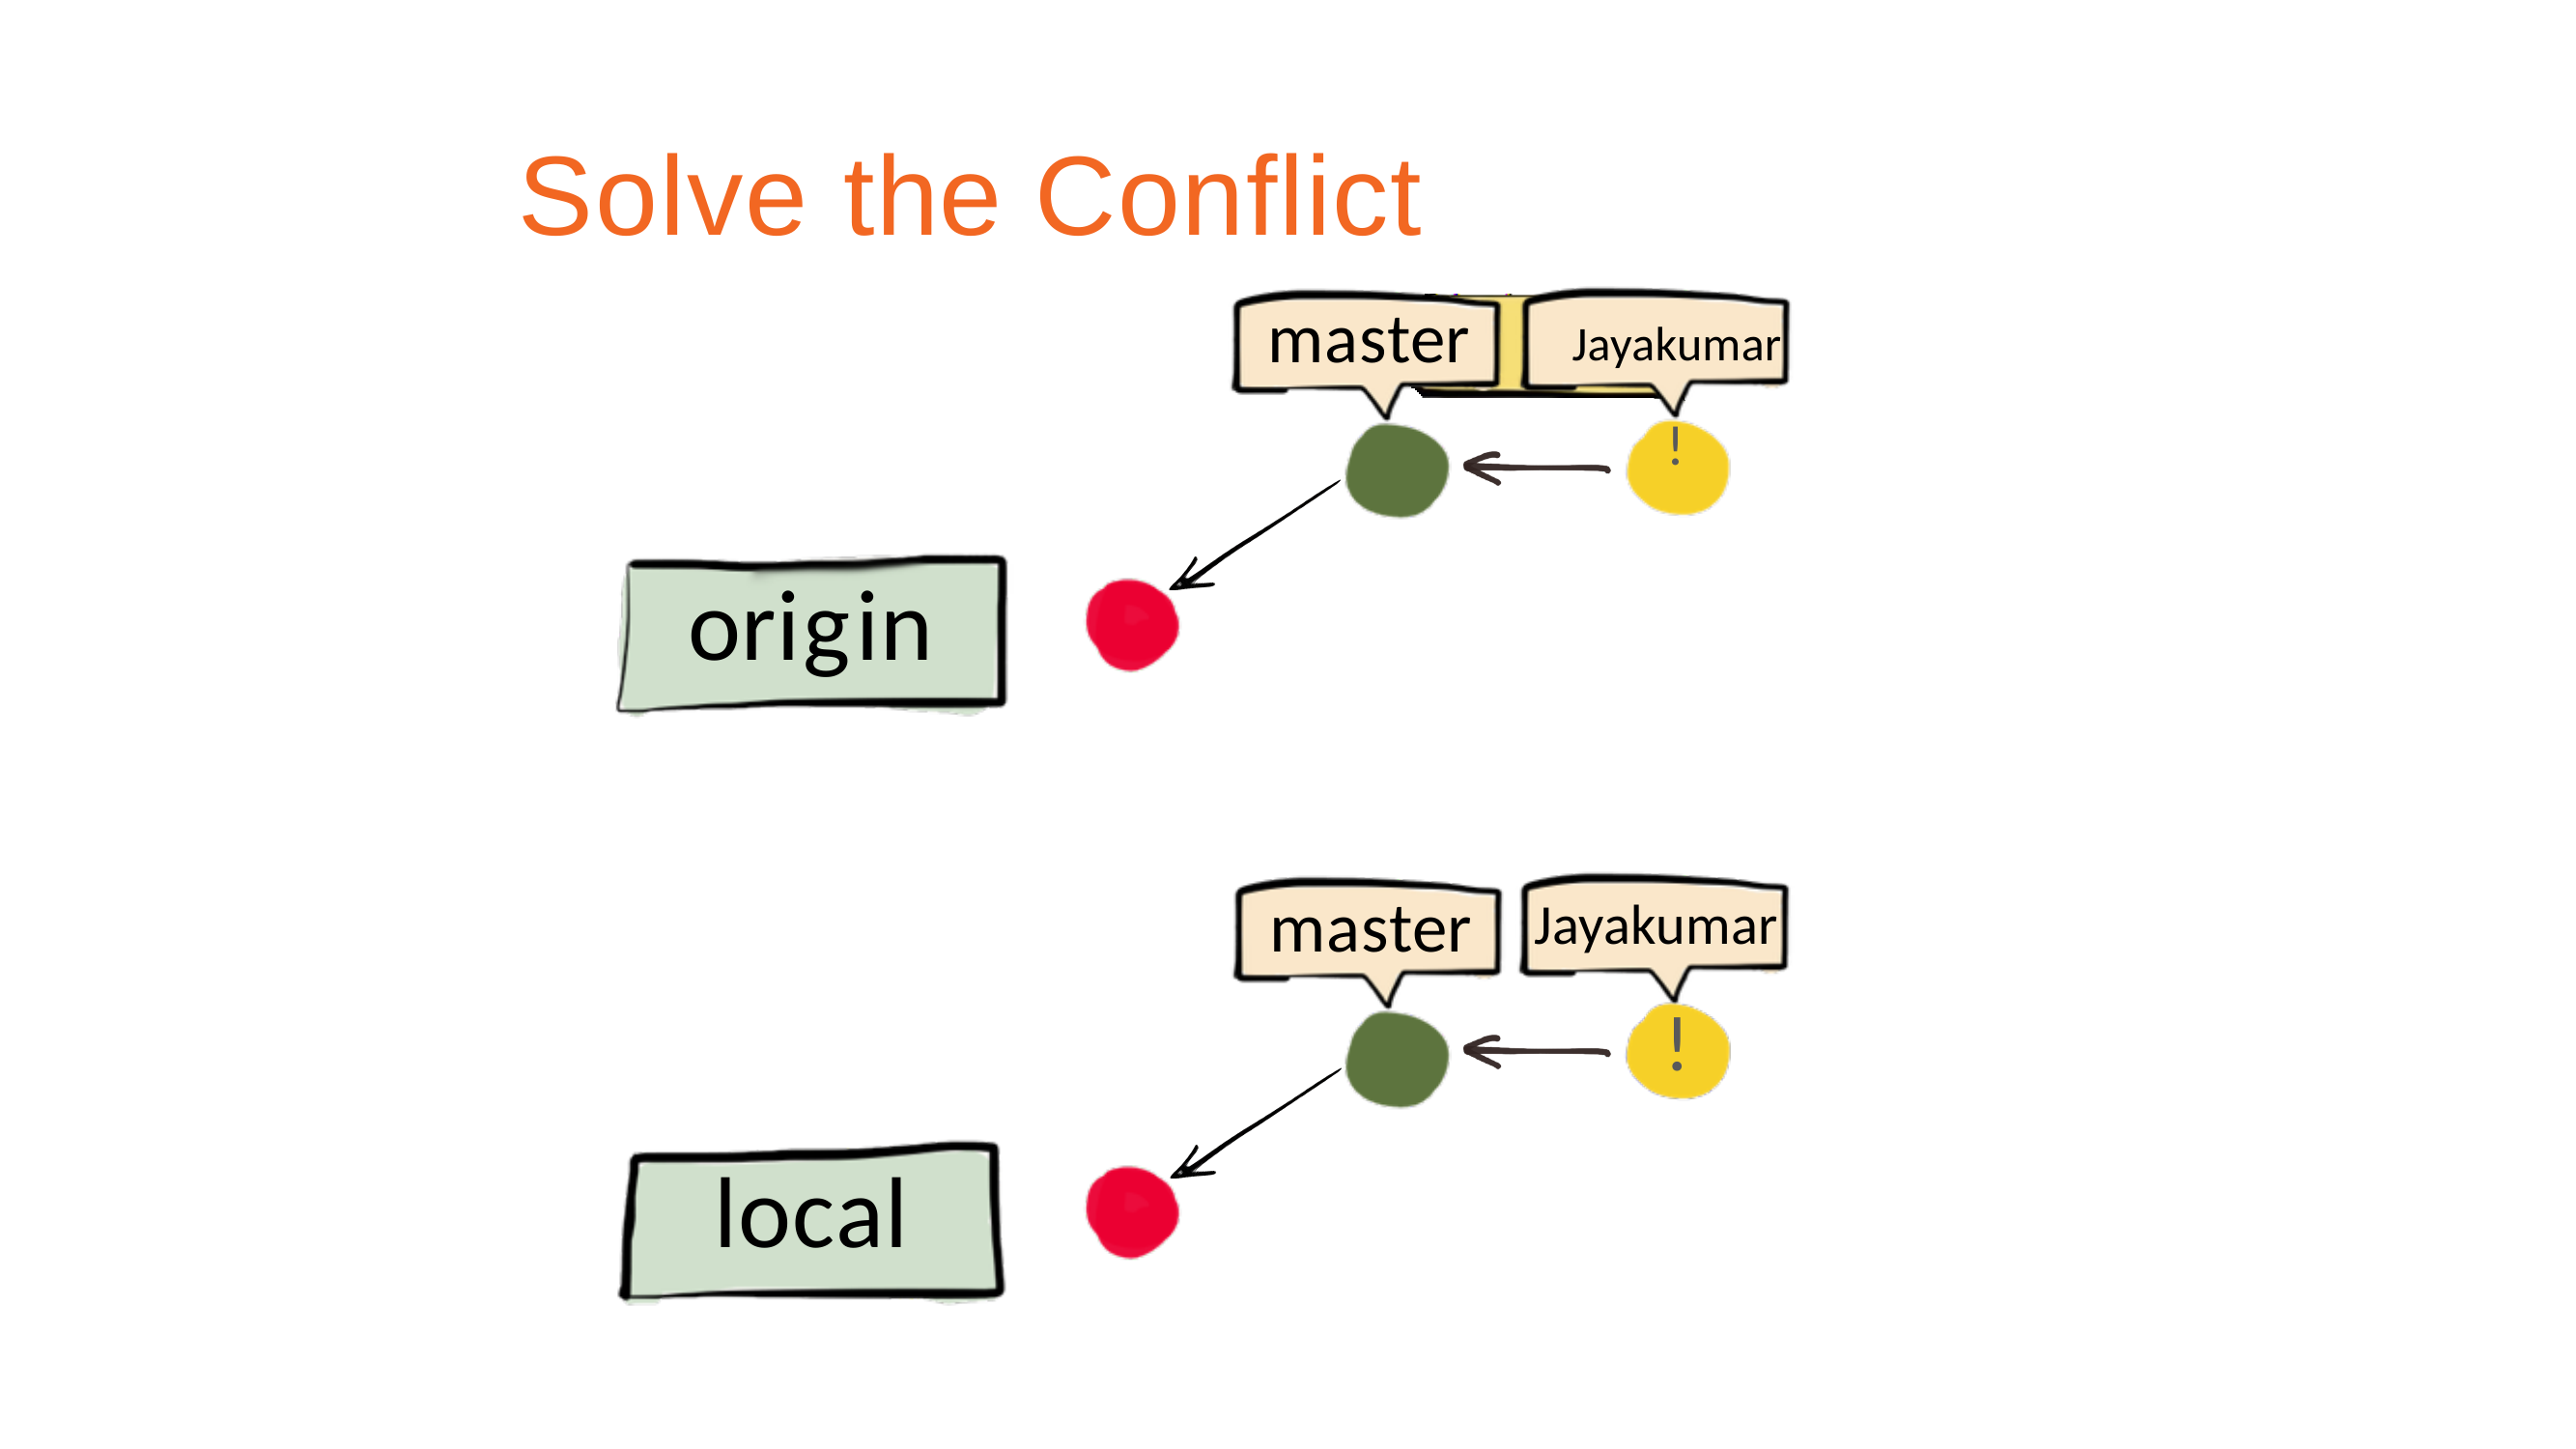

# Solve the Conflict

master
Jayakumar
     !

origin

master
Jayakumar
      !

local